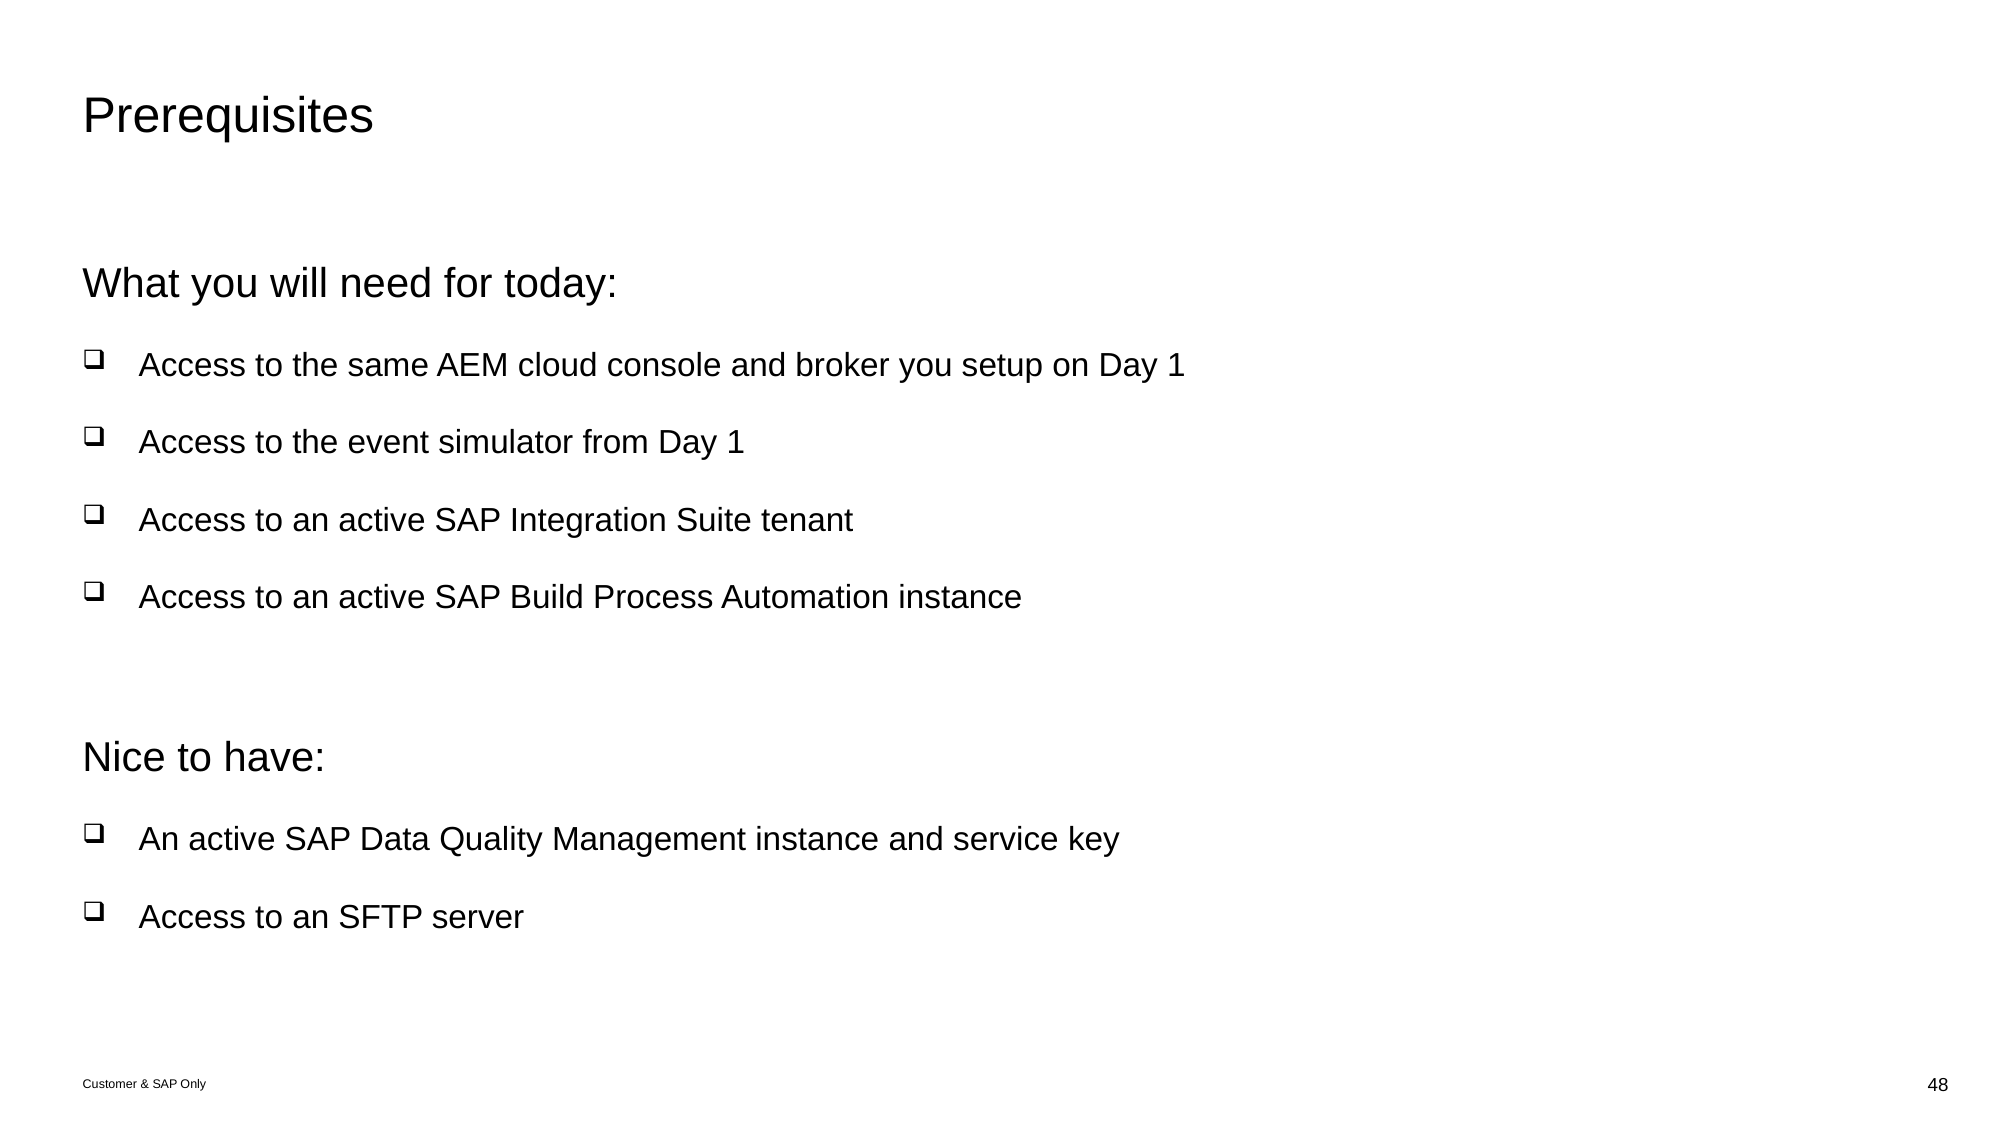

# Prerequisites
What you will need for today:
Access to the same AEM cloud console and broker you setup on Day 1
Access to the event simulator from Day 1
Access to an active SAP Integration Suite tenant
Access to an active SAP Build Process Automation instance

Nice to have:
An active SAP Data Quality Management instance and service key
Access to an SFTP server